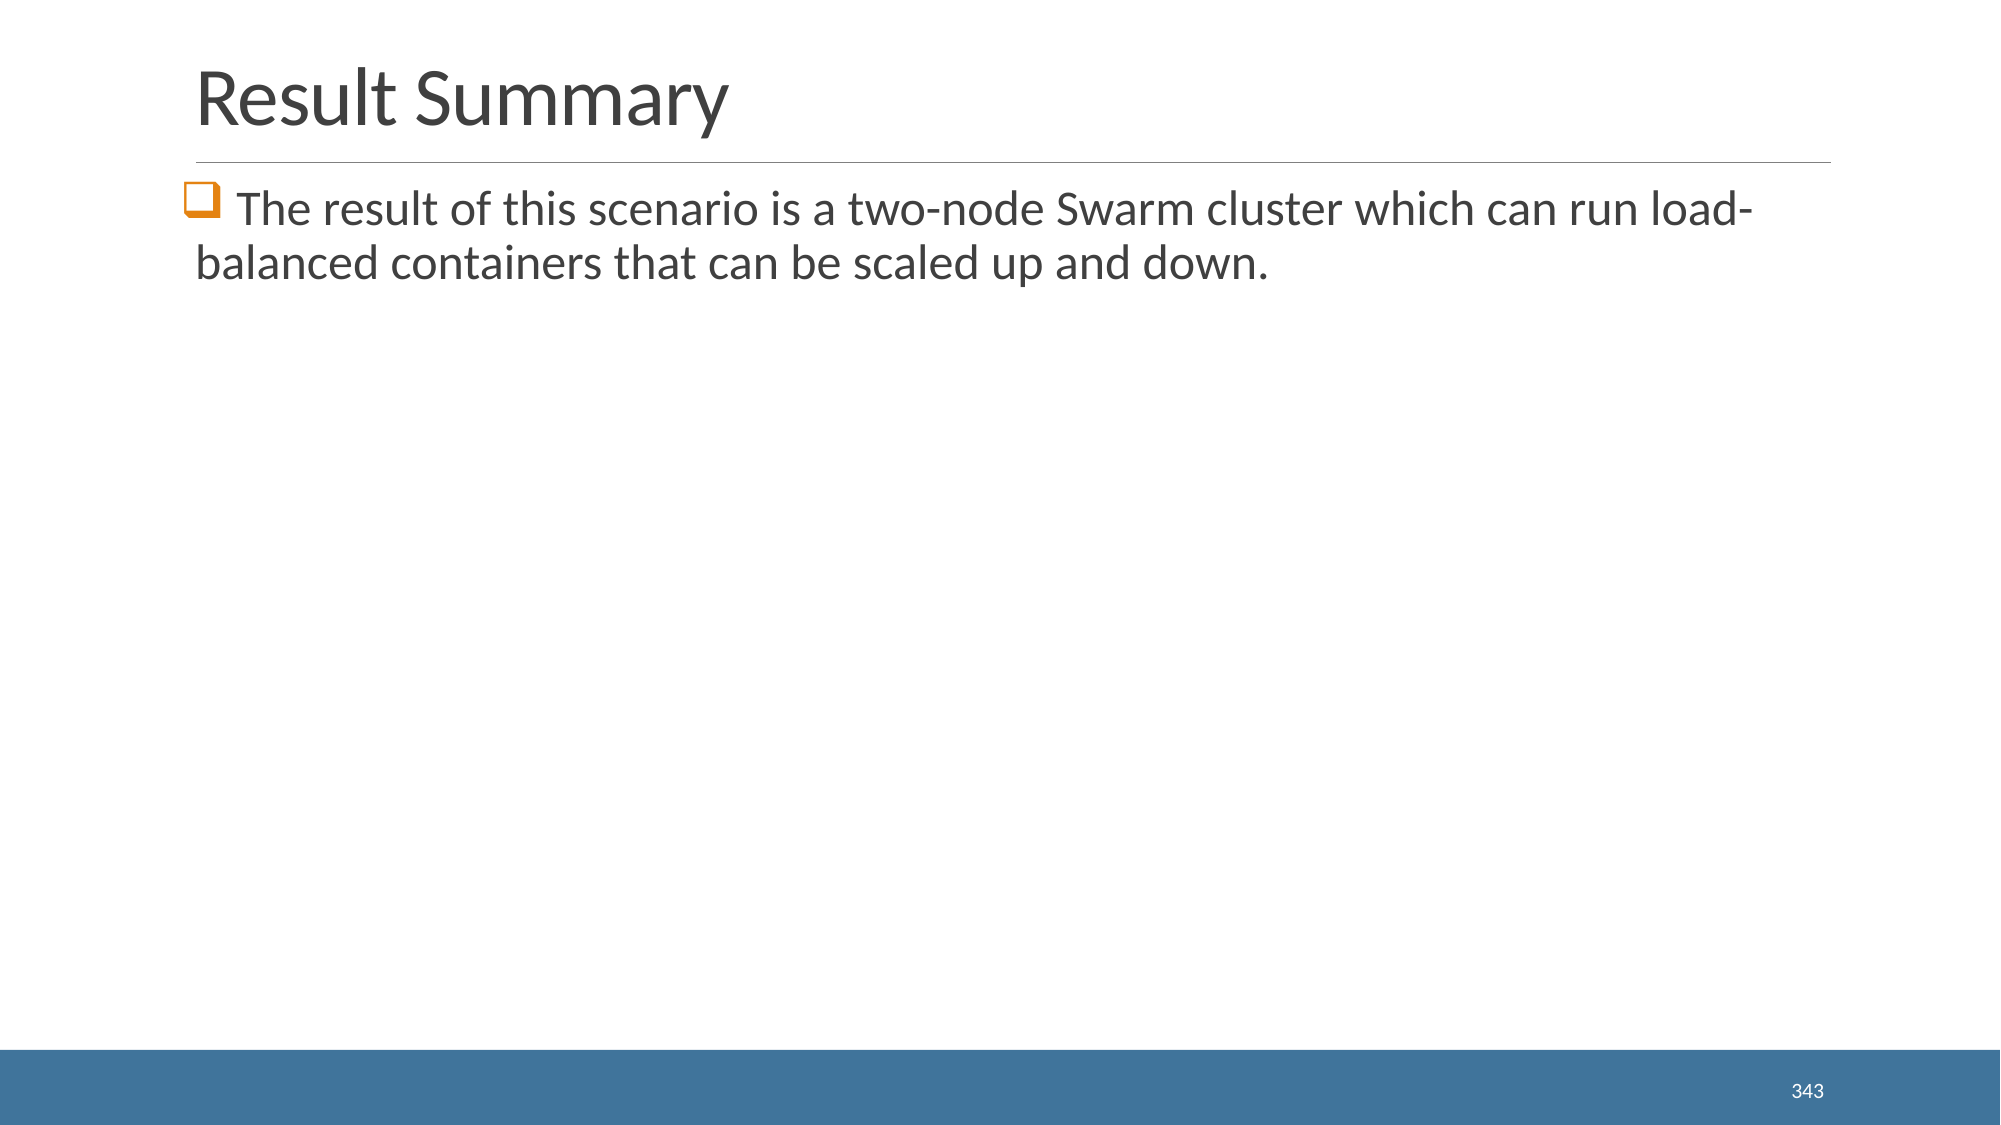

# Result Summary
 The result of this scenario is a two-node Swarm cluster which can run load-balanced containers that can be scaled up and down.

343